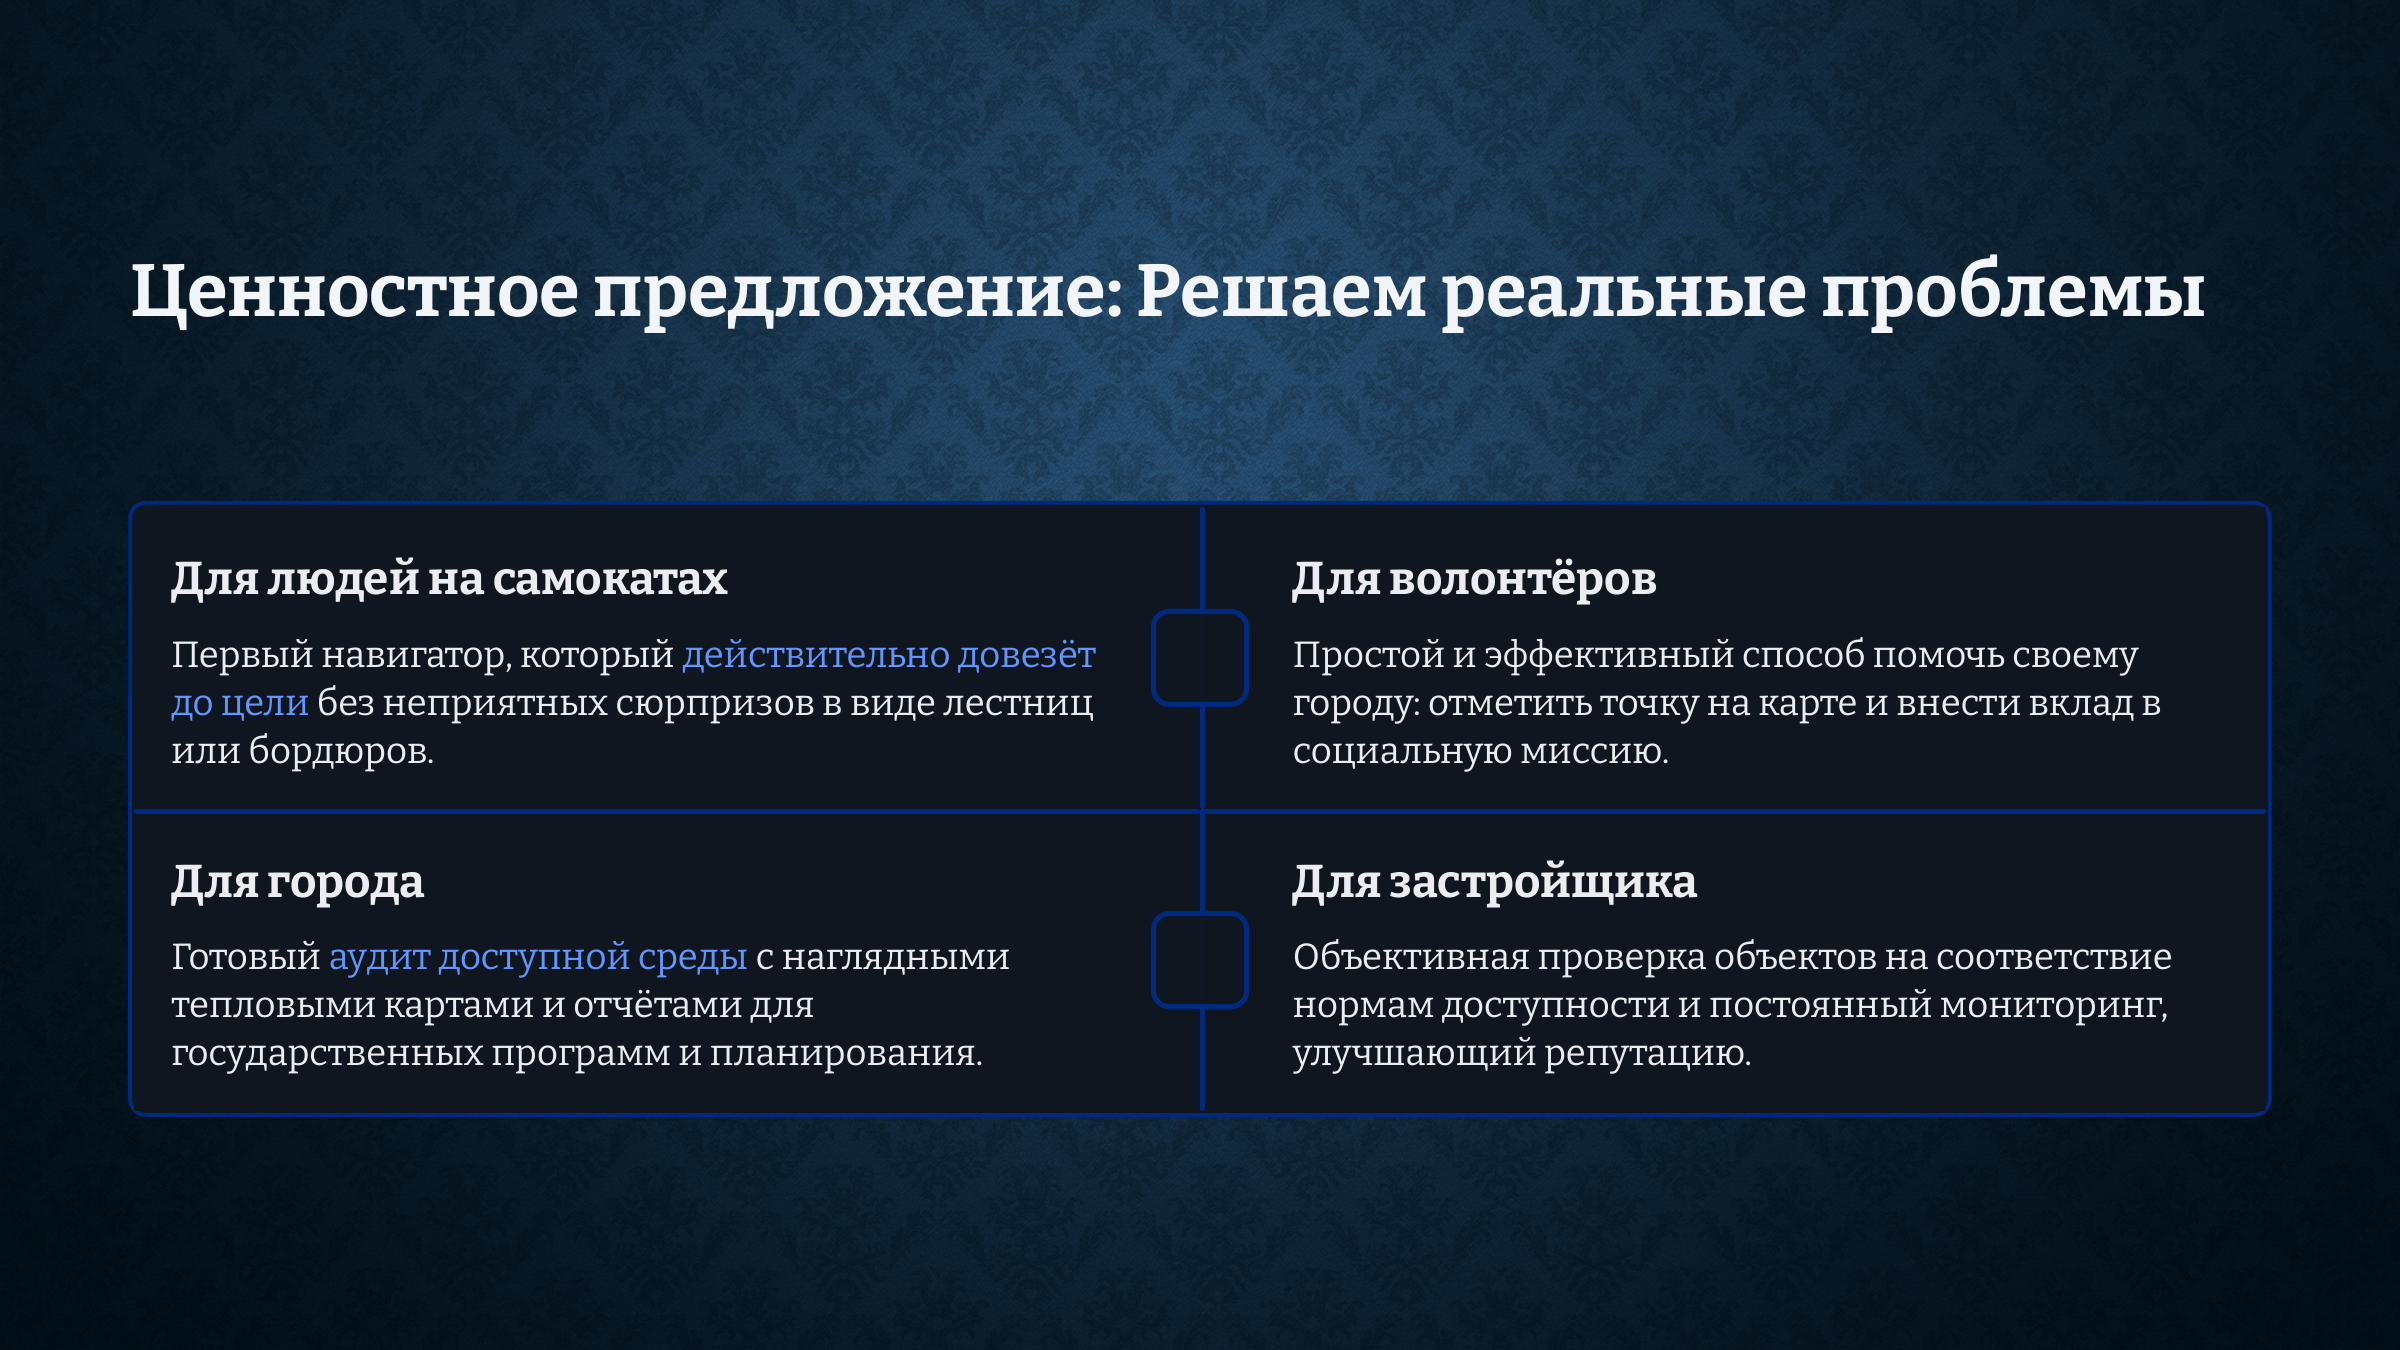

Ценностное предложение: Решаем реальные проблемы

Для людей на самокатах
Для волонтёров

Первый навигатор, который действительно довезёт до цели без неприятных сюрпризов в виде лестниц или бордюров.
Простой и эффективный способ помочь своему городу: отметить точку на карте и внести вклад в социальную миссию.

Для города
Для застройщика

Готовый аудит доступной среды с наглядными тепловыми картами и отчётами для государственных программ и планирования.
Объективная проверка объектов на соответствие нормам доступности и постоянный мониторинг, улучшающий репутацию.